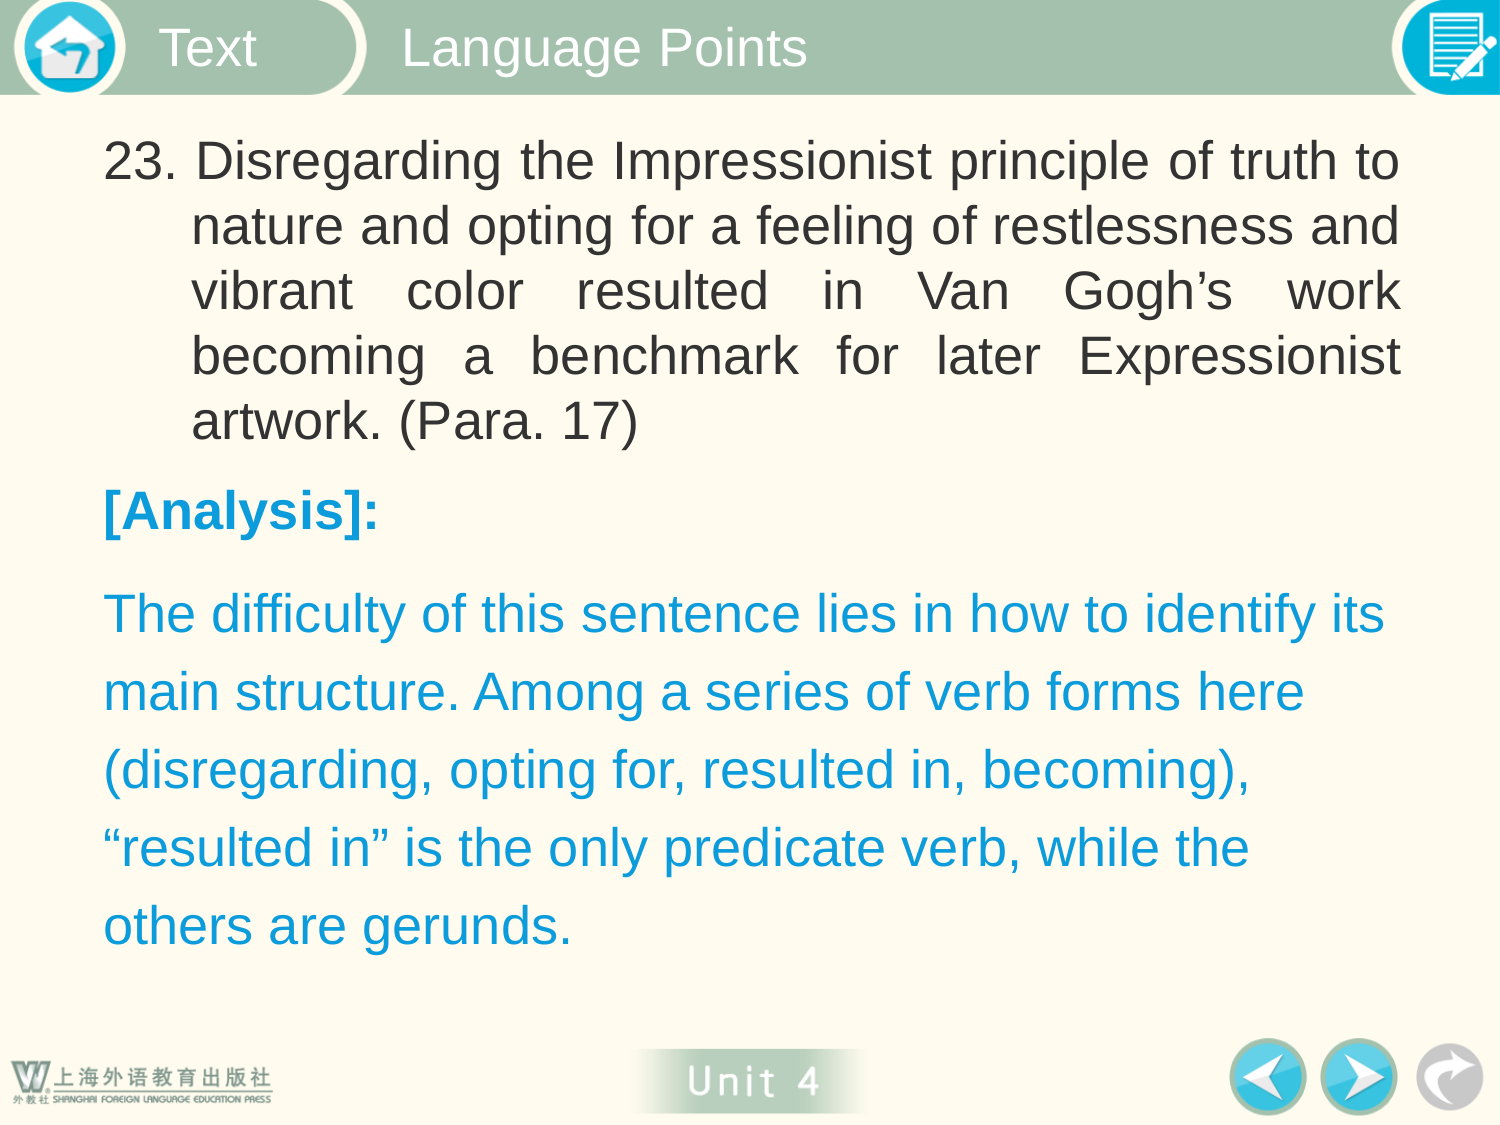

Language Points

23. Disregarding the Impressionist principle of truth to nature and opting for a feeling of restlessness and vibrant color resulted in Van Gogh’s work becoming a benchmark for later Expressionist artwork. (Para. 17)
[Analysis]:
The difficulty of this sentence lies in how to identify its main structure. Among a series of verb forms here (disregarding, opting for, resulted in, becoming), “resulted in” is the only predicate verb, while the others are gerunds.